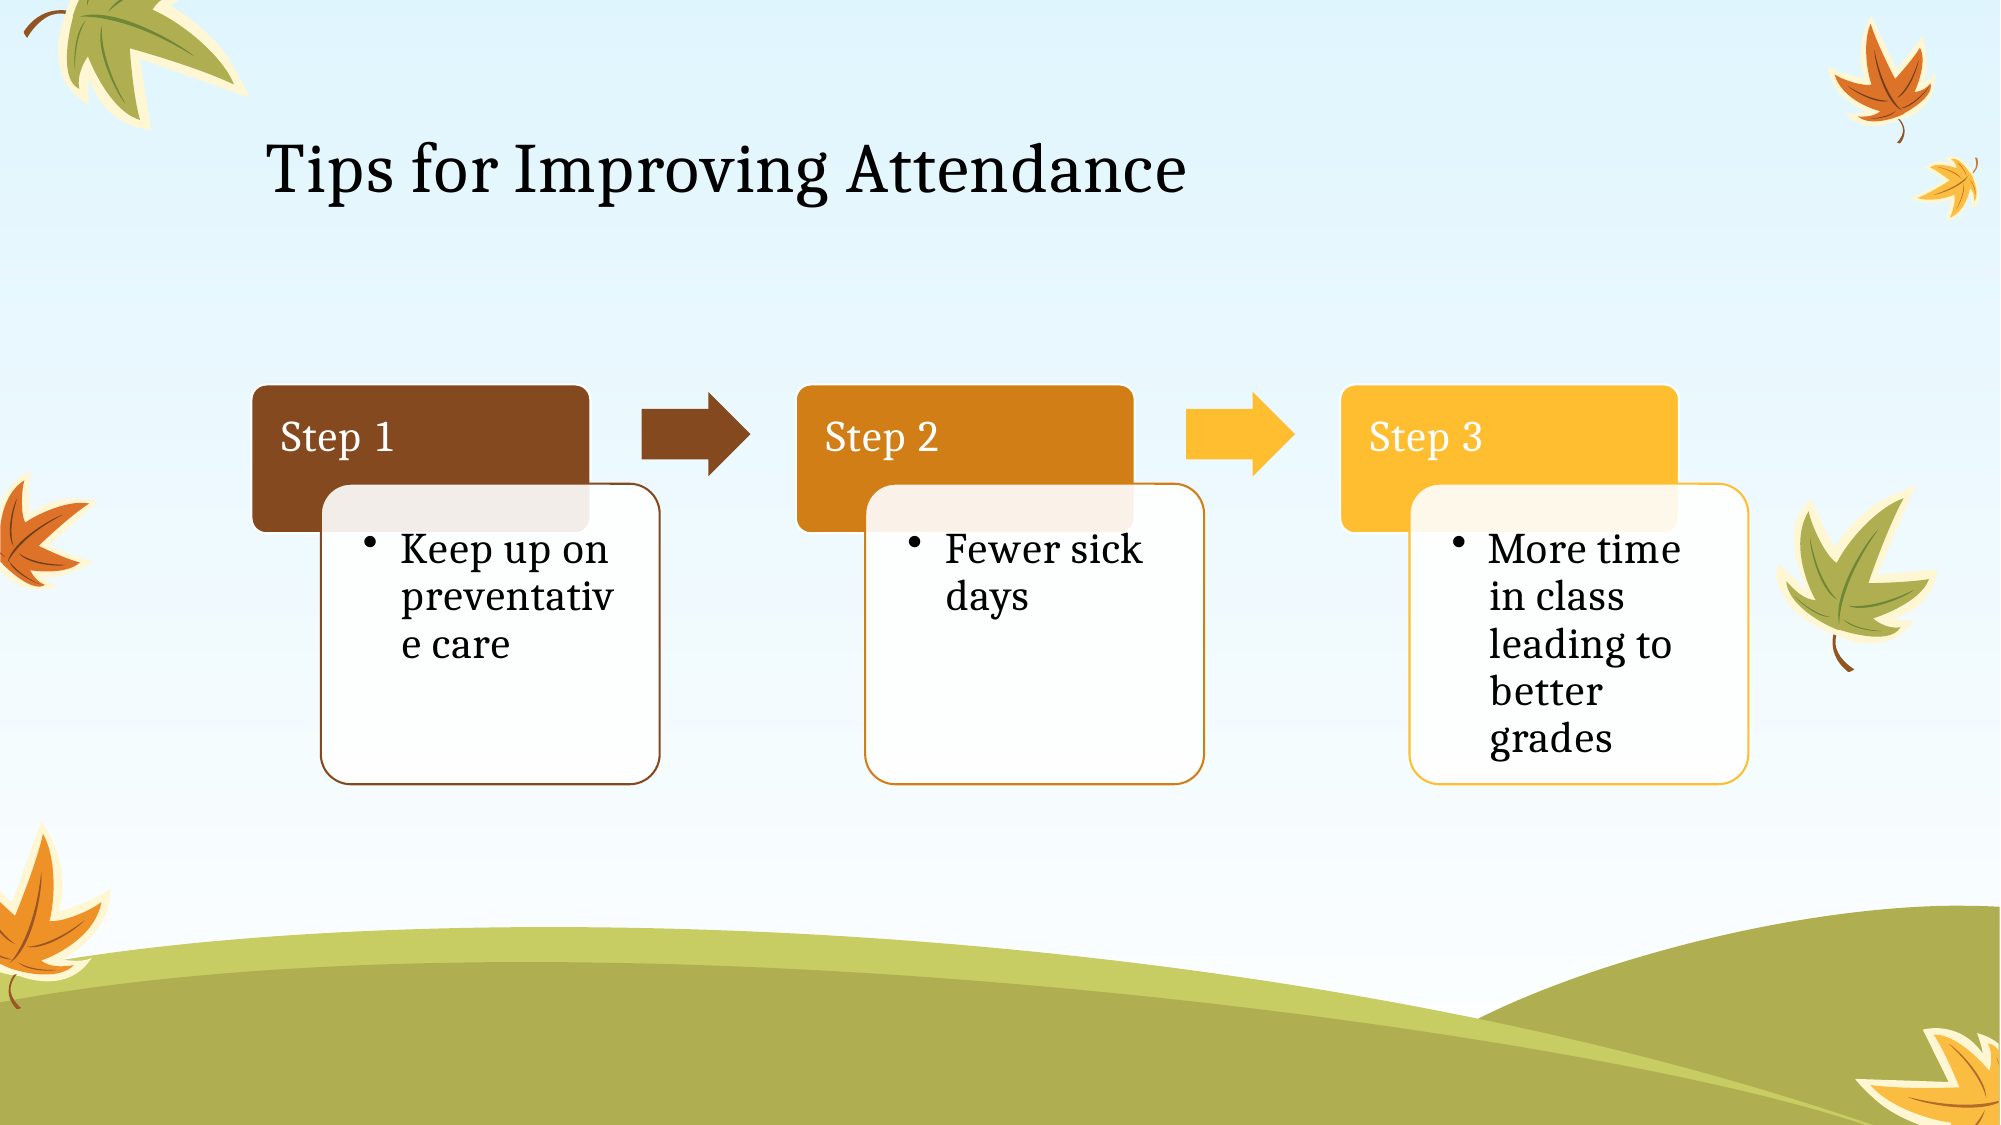

# Tips for Improving Attendance
Step 1
Keep up on preventative care

Step 2
Fewer sick days

Step 3
More time in class leading to better grades